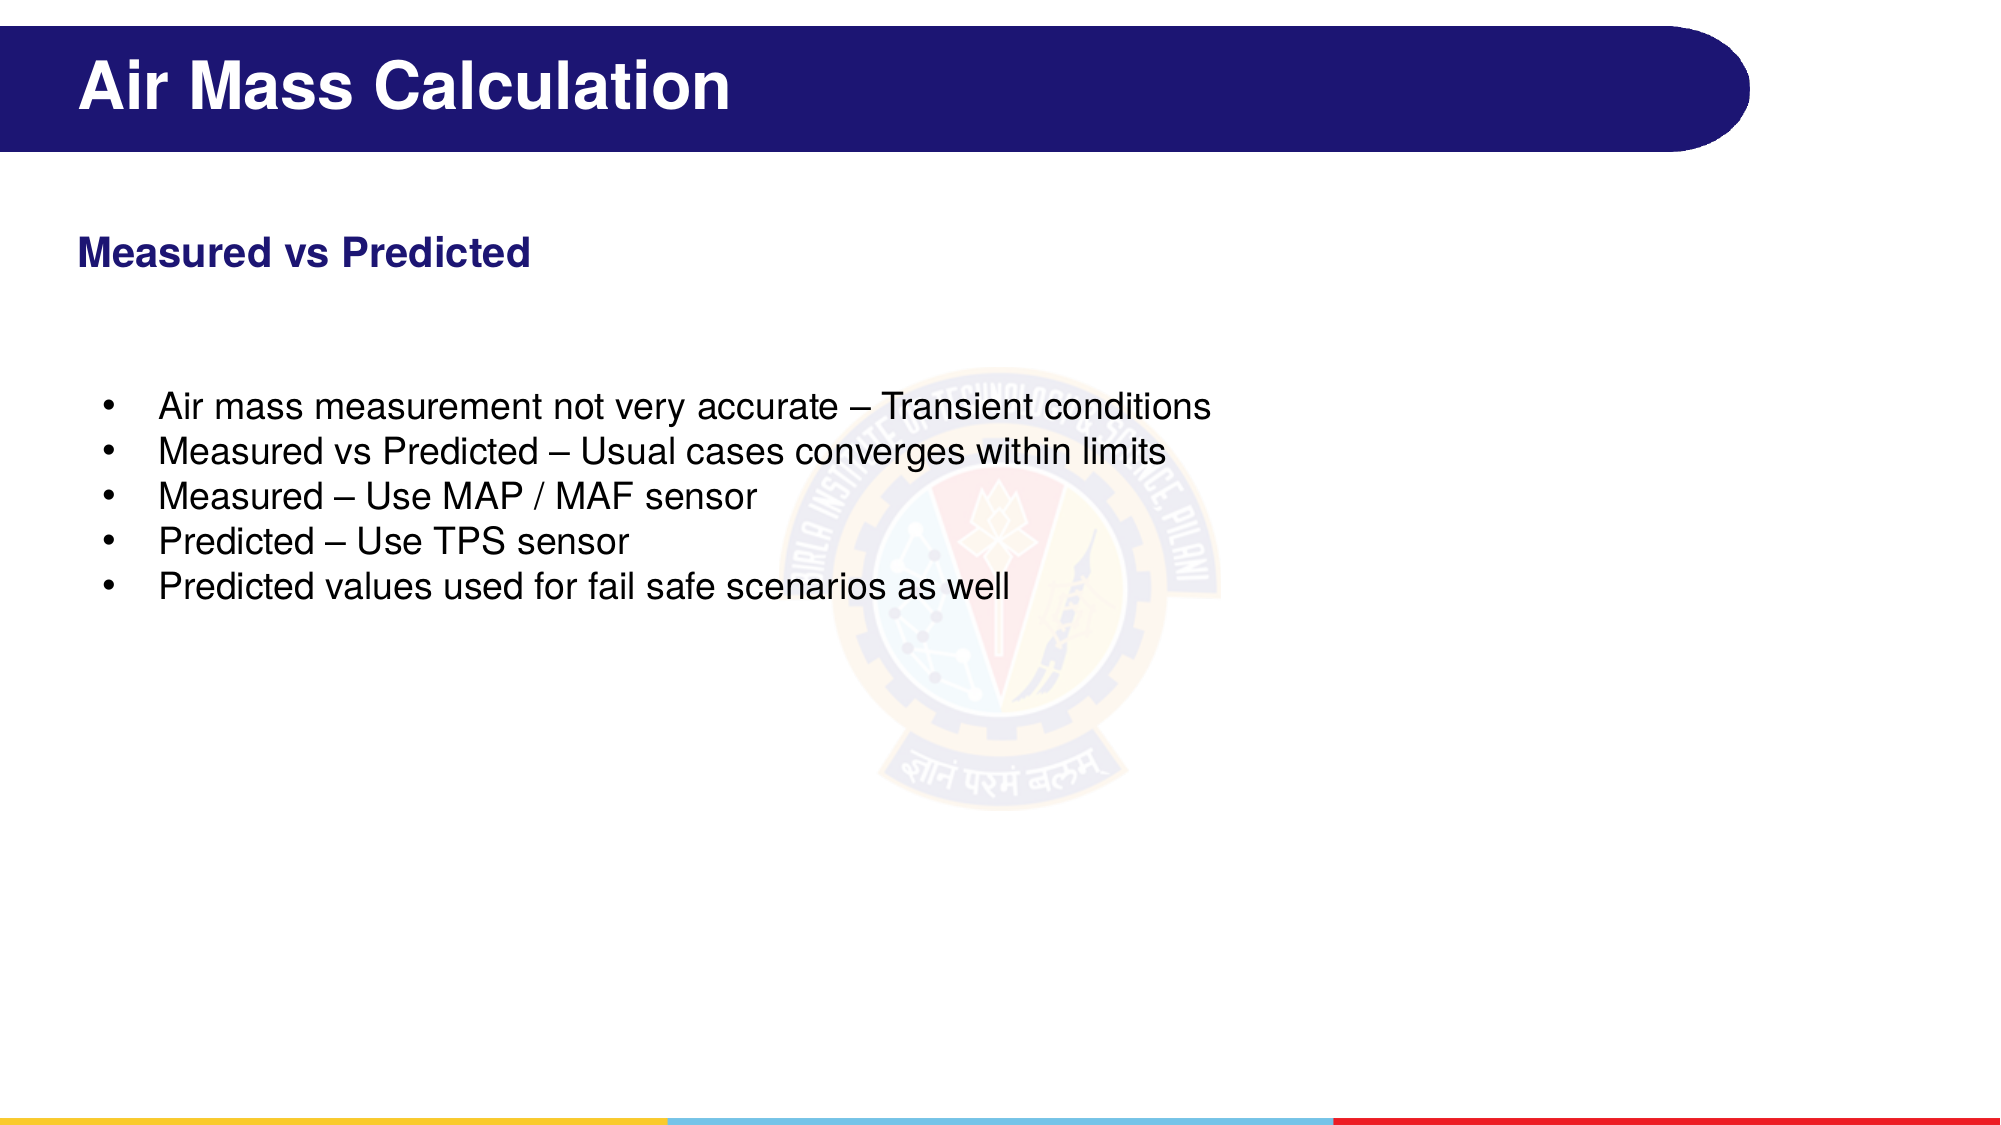

# Air Mass Calculation
Measured vs Predicted
Air mass measurement not very accurate – Transient conditions
Measured vs Predicted – Usual cases converges within limits
Measured – Use MAP / MAF sensor
Predicted – Use TPS sensor
Predicted values used for fail safe scenarios as well